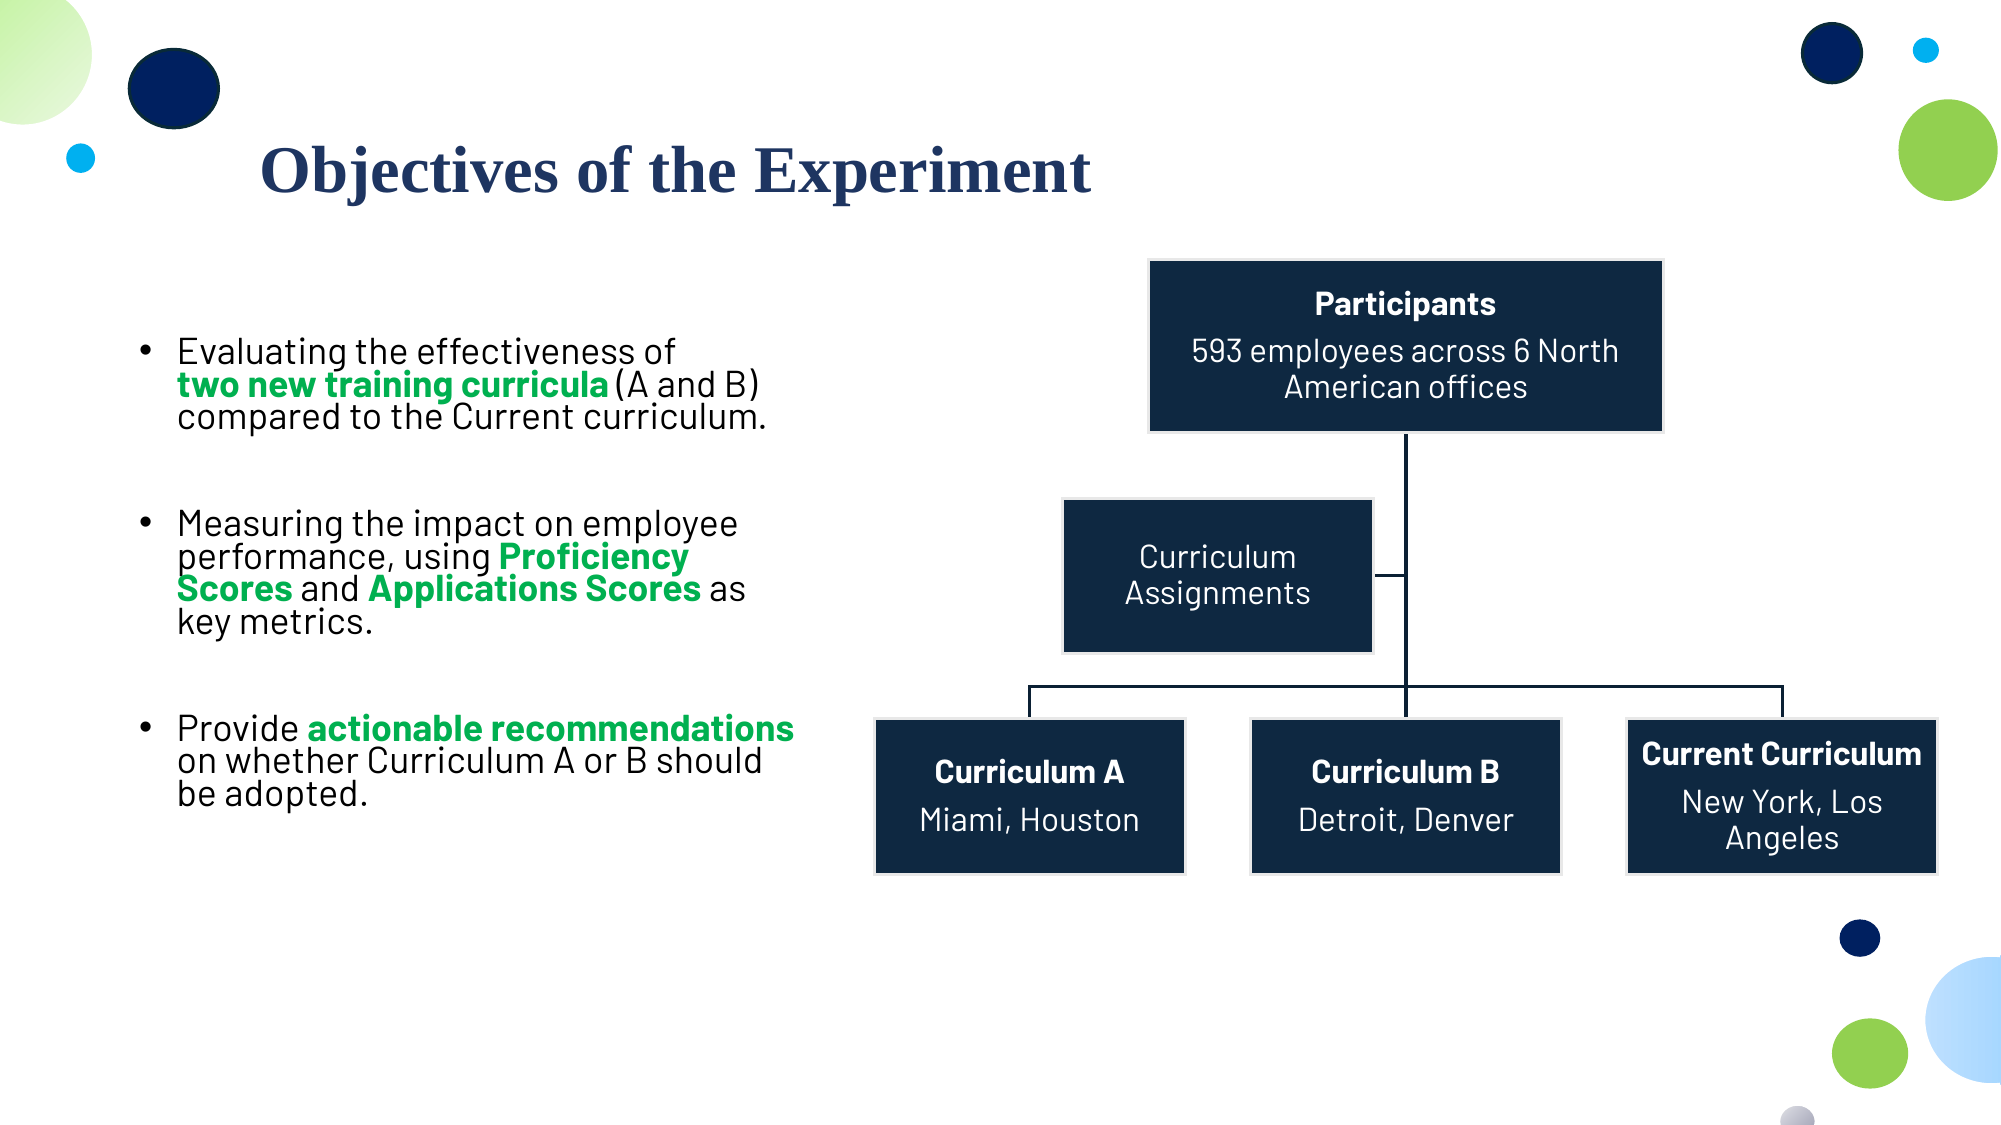

Objectives of the Experiment
Participants
593 employees across 6 North American offices
Curriculum A
Miami, Houston
Curriculum B
Detroit, Denver
Current Curriculum
New York, Los Angeles
Curriculum Assignments
Evaluating the effectiveness of two new training curricula (A and B) compared to the Current curriculum.

Measuring the impact on employee performance, using Proficiency Scores and Applications Scores as key metrics.

Provide actionable recommendations on whether Curriculum A or B should be adopted.